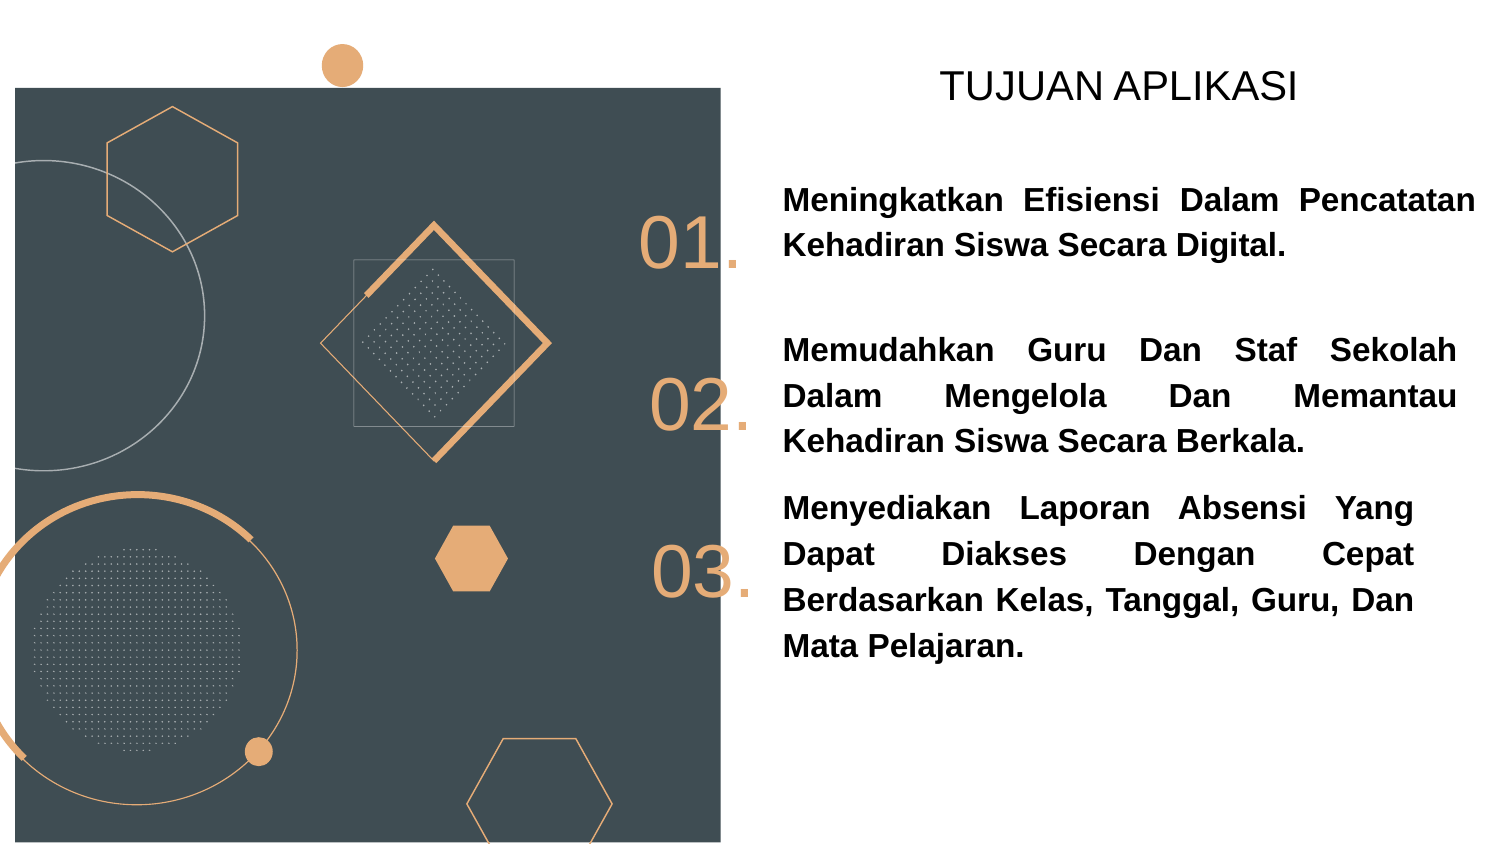

TUJUAN APLIKASI

Meningkatkan Efisiensi Dalam Pencatatan Kehadiran Siswa Secara Digital.
# 01.
Memudahkan Guru Dan Staf Sekolah Dalam Mengelola Dan Memantau Kehadiran Siswa Secara Berkala.
02.
Menyediakan Laporan Absensi Yang Dapat Diakses Dengan Cepat Berdasarkan Kelas, Tanggal, Guru, Dan Mata Pelajaran.
03.